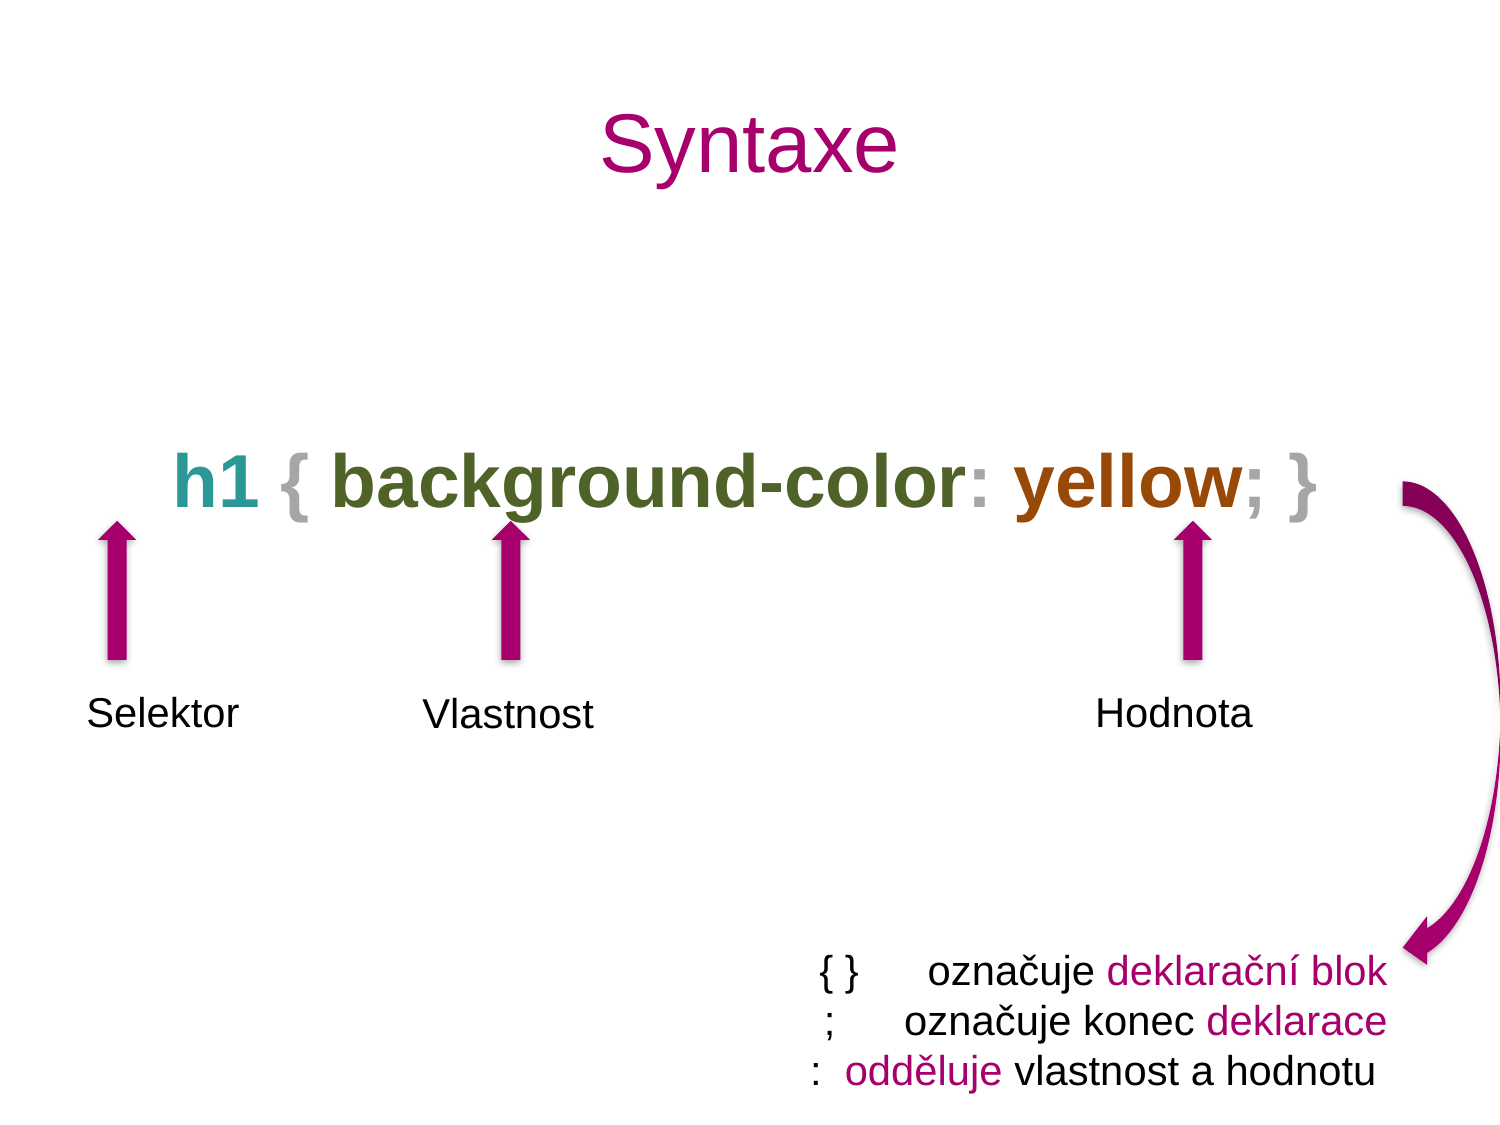

# Syntaxe
h1 { background-color: yellow; }

Selektor
Hodnota
Vlastnost
{ }      označuje deklarační blok
 ;      označuje konec deklarace
:  odděluje vlastnost a hodnotu